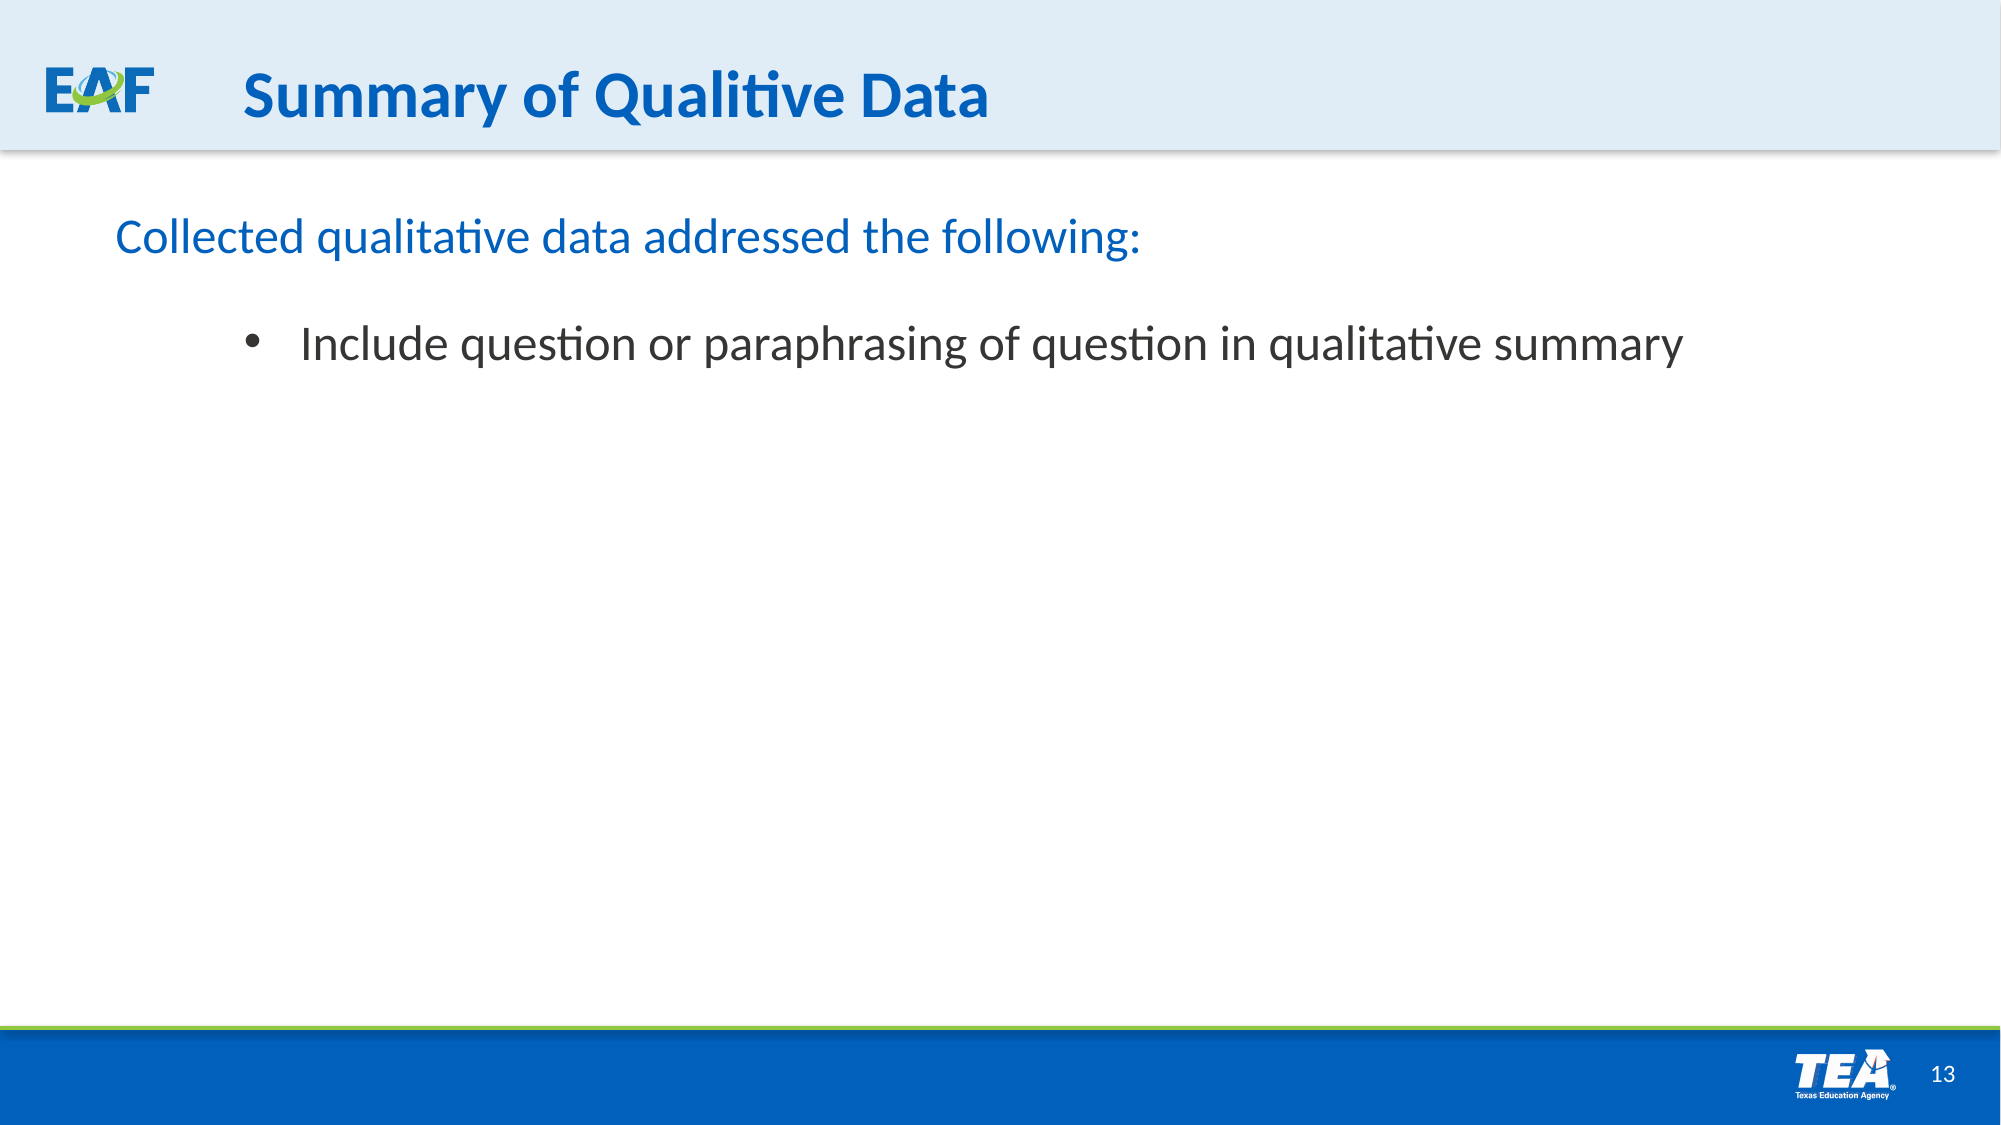

# Summary of Qualitive Data
Collected qualitative data addressed the following:
Include question or paraphrasing of question in qualitative summary
13